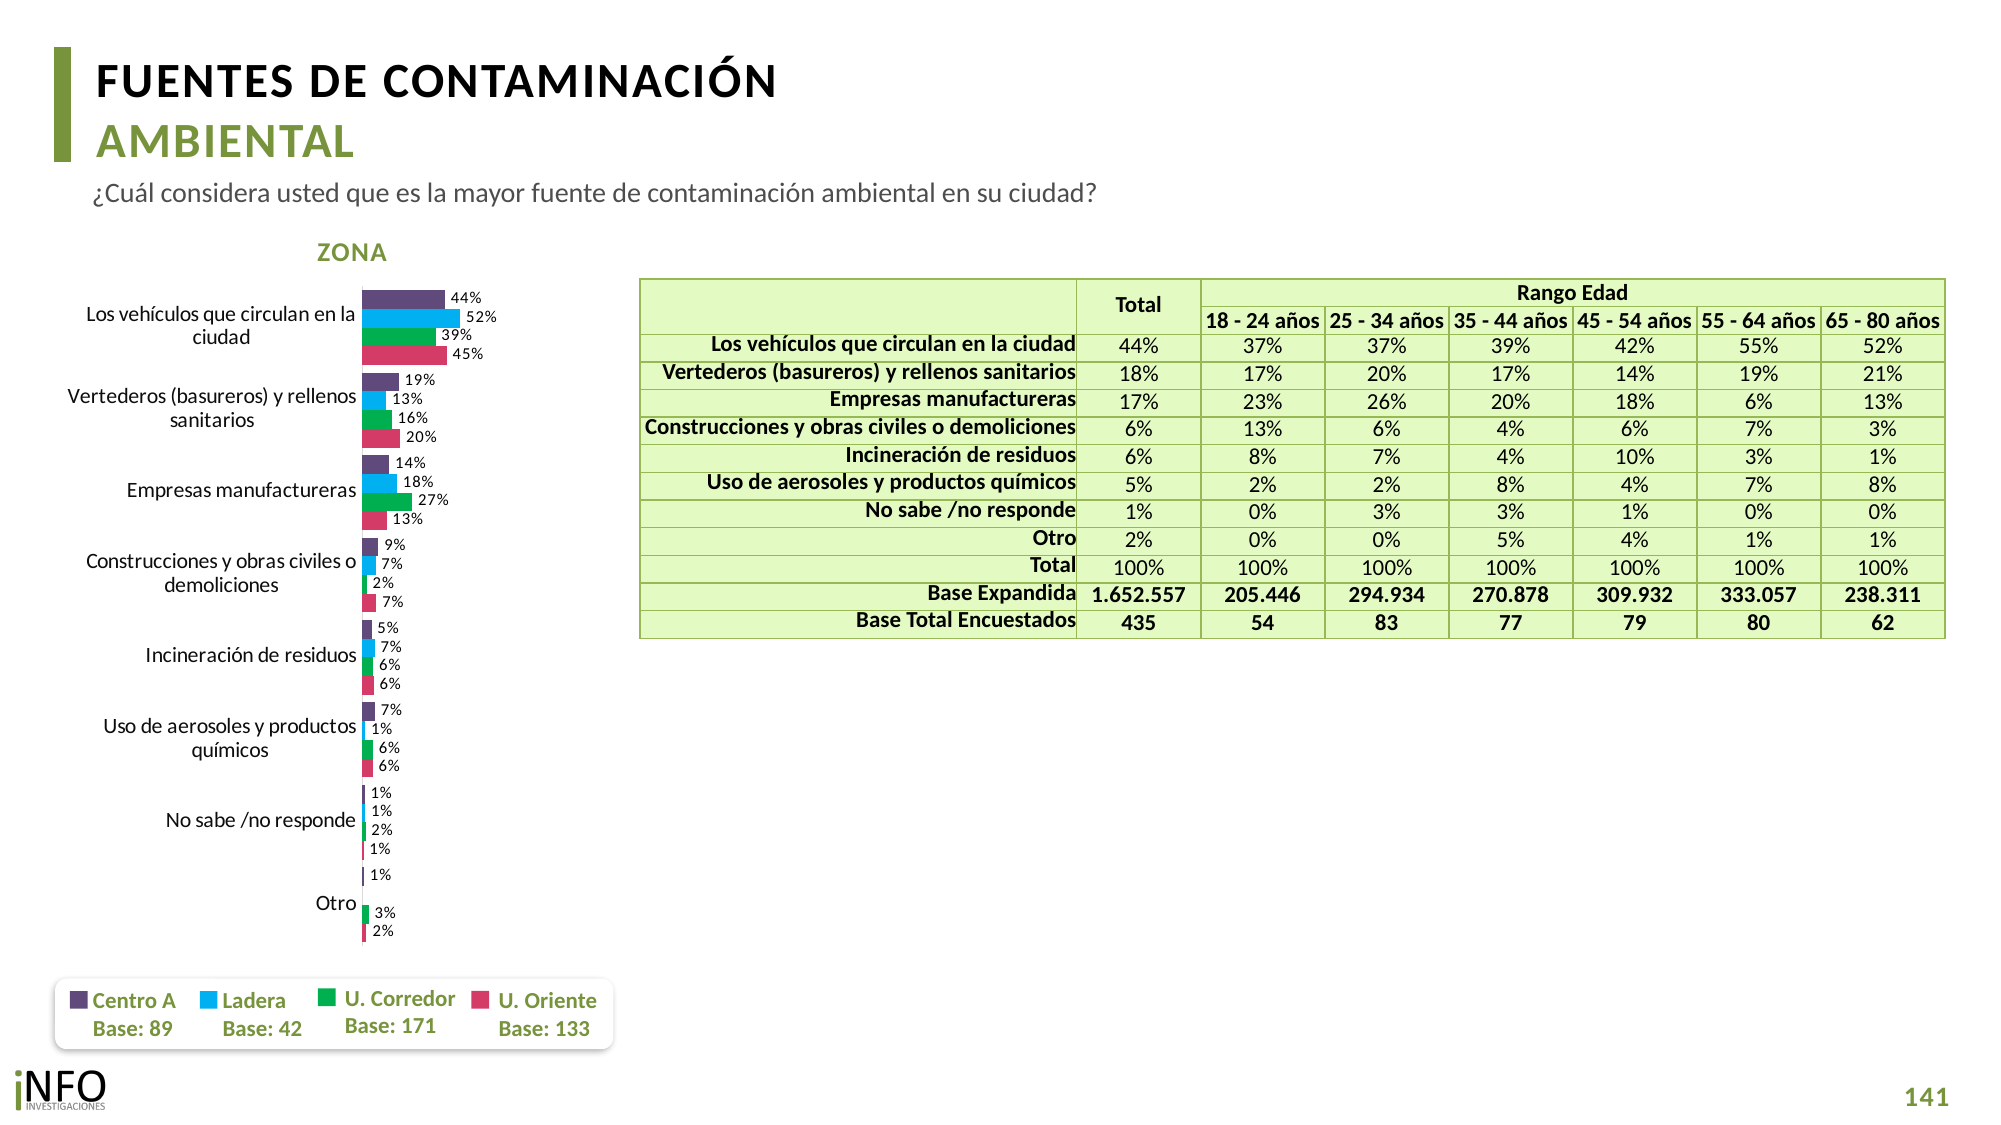

FUENTES DE CONTAMINACIÓN
AMBIENTAL

¿Cuál considera usted que es la mayor fuente de contaminación ambiental en su ciudad?
ZONA

### Chart

| Category | CA | L | UC | UO |
|---|---|---|---|---|
| Los vehículos que circulan en la ciudad | 0.43942780093567513 | 0.5222463284522665 | 0.38974693744236943 | 0.4498525487571833 |
| Vertederos (basureros) y rellenos sanitarios | 0.19336747383972738 | 0.12700359472550618 | 0.15594606291922322 | 0.2018813957864821 |
| Empresas manufactureras | 0.1436662412556092 | 0.18399163563875912 | 0.265195912678907 | 0.12961902777498954 |
| Construcciones y obras civiles o demoliciones | 0.08527277178091236 | 0.0708664032067979 | 0.023441783028386218 | 0.07422907737693295 |
| Incineración de residuos | 0.04922896122686743 | 0.06613521748785235 | 0.058395357203677715 | 0.06054206400771148 |
| Uso de aerosoles y productos químicos | 0.06675254409380181 | 0.01487841024440924 | 0.05597310314268353 | 0.05525730897081198 |
| No sabe /no responde | 0.01318515067282251 | 0.01487841024440924 | 0.01755873325338584 | 0.00635846657430241 |
| Otro | 0.009099056194585578 | None | 0.03374211033136851 | 0.02226011075158807 |
|  | Total | Rango Edad |  |  |  |  |  |
| --- | --- | --- | --- | --- | --- | --- | --- |
|  |  | 18 - 24 años | 25 - 34 años | 35 - 44 años | 45 - 54 años | 55 - 64 años | 65 - 80 años |
| Los vehículos que circulan en la ciudad | 44% | 37% | 37% | 39% | 42% | 55% | 52% |
| Vertederos (basureros) y rellenos sanitarios | 18% | 17% | 20% | 17% | 14% | 19% | 21% |
| Empresas manufactureras | 17% | 23% | 26% | 20% | 18% | 6% | 13% |
| Construcciones y obras civiles o demoliciones | 6% | 13% | 6% | 4% | 6% | 7% | 3% |
| Incineración de residuos | 6% | 8% | 7% | 4% | 10% | 3% | 1% |
| Uso de aerosoles y productos químicos | 5% | 2% | 2% | 8% | 4% | 7% | 8% |
| No sabe /no responde | 1% | 0% | 3% | 3% | 1% | 0% | 0% |
| Otro | 2% | 0% | 0% | 5% | 4% | 1% | 1% |
| Total | 100% | 100% | 100% | 100% | 100% | 100% | 100% |
| Base Expandida | 1.652.557 | 205.446 | 294.934 | 270.878 | 309.932 | 333.057 | 238.311 |
| Base Total Encuestados | 435 | 54 | 83 | 77 | 79 | 80 | 62 |
U. Corredor
Base: 171
U. Oriente
Base: 133

Centro A
Base: 89
Ladera
Base: 42

141